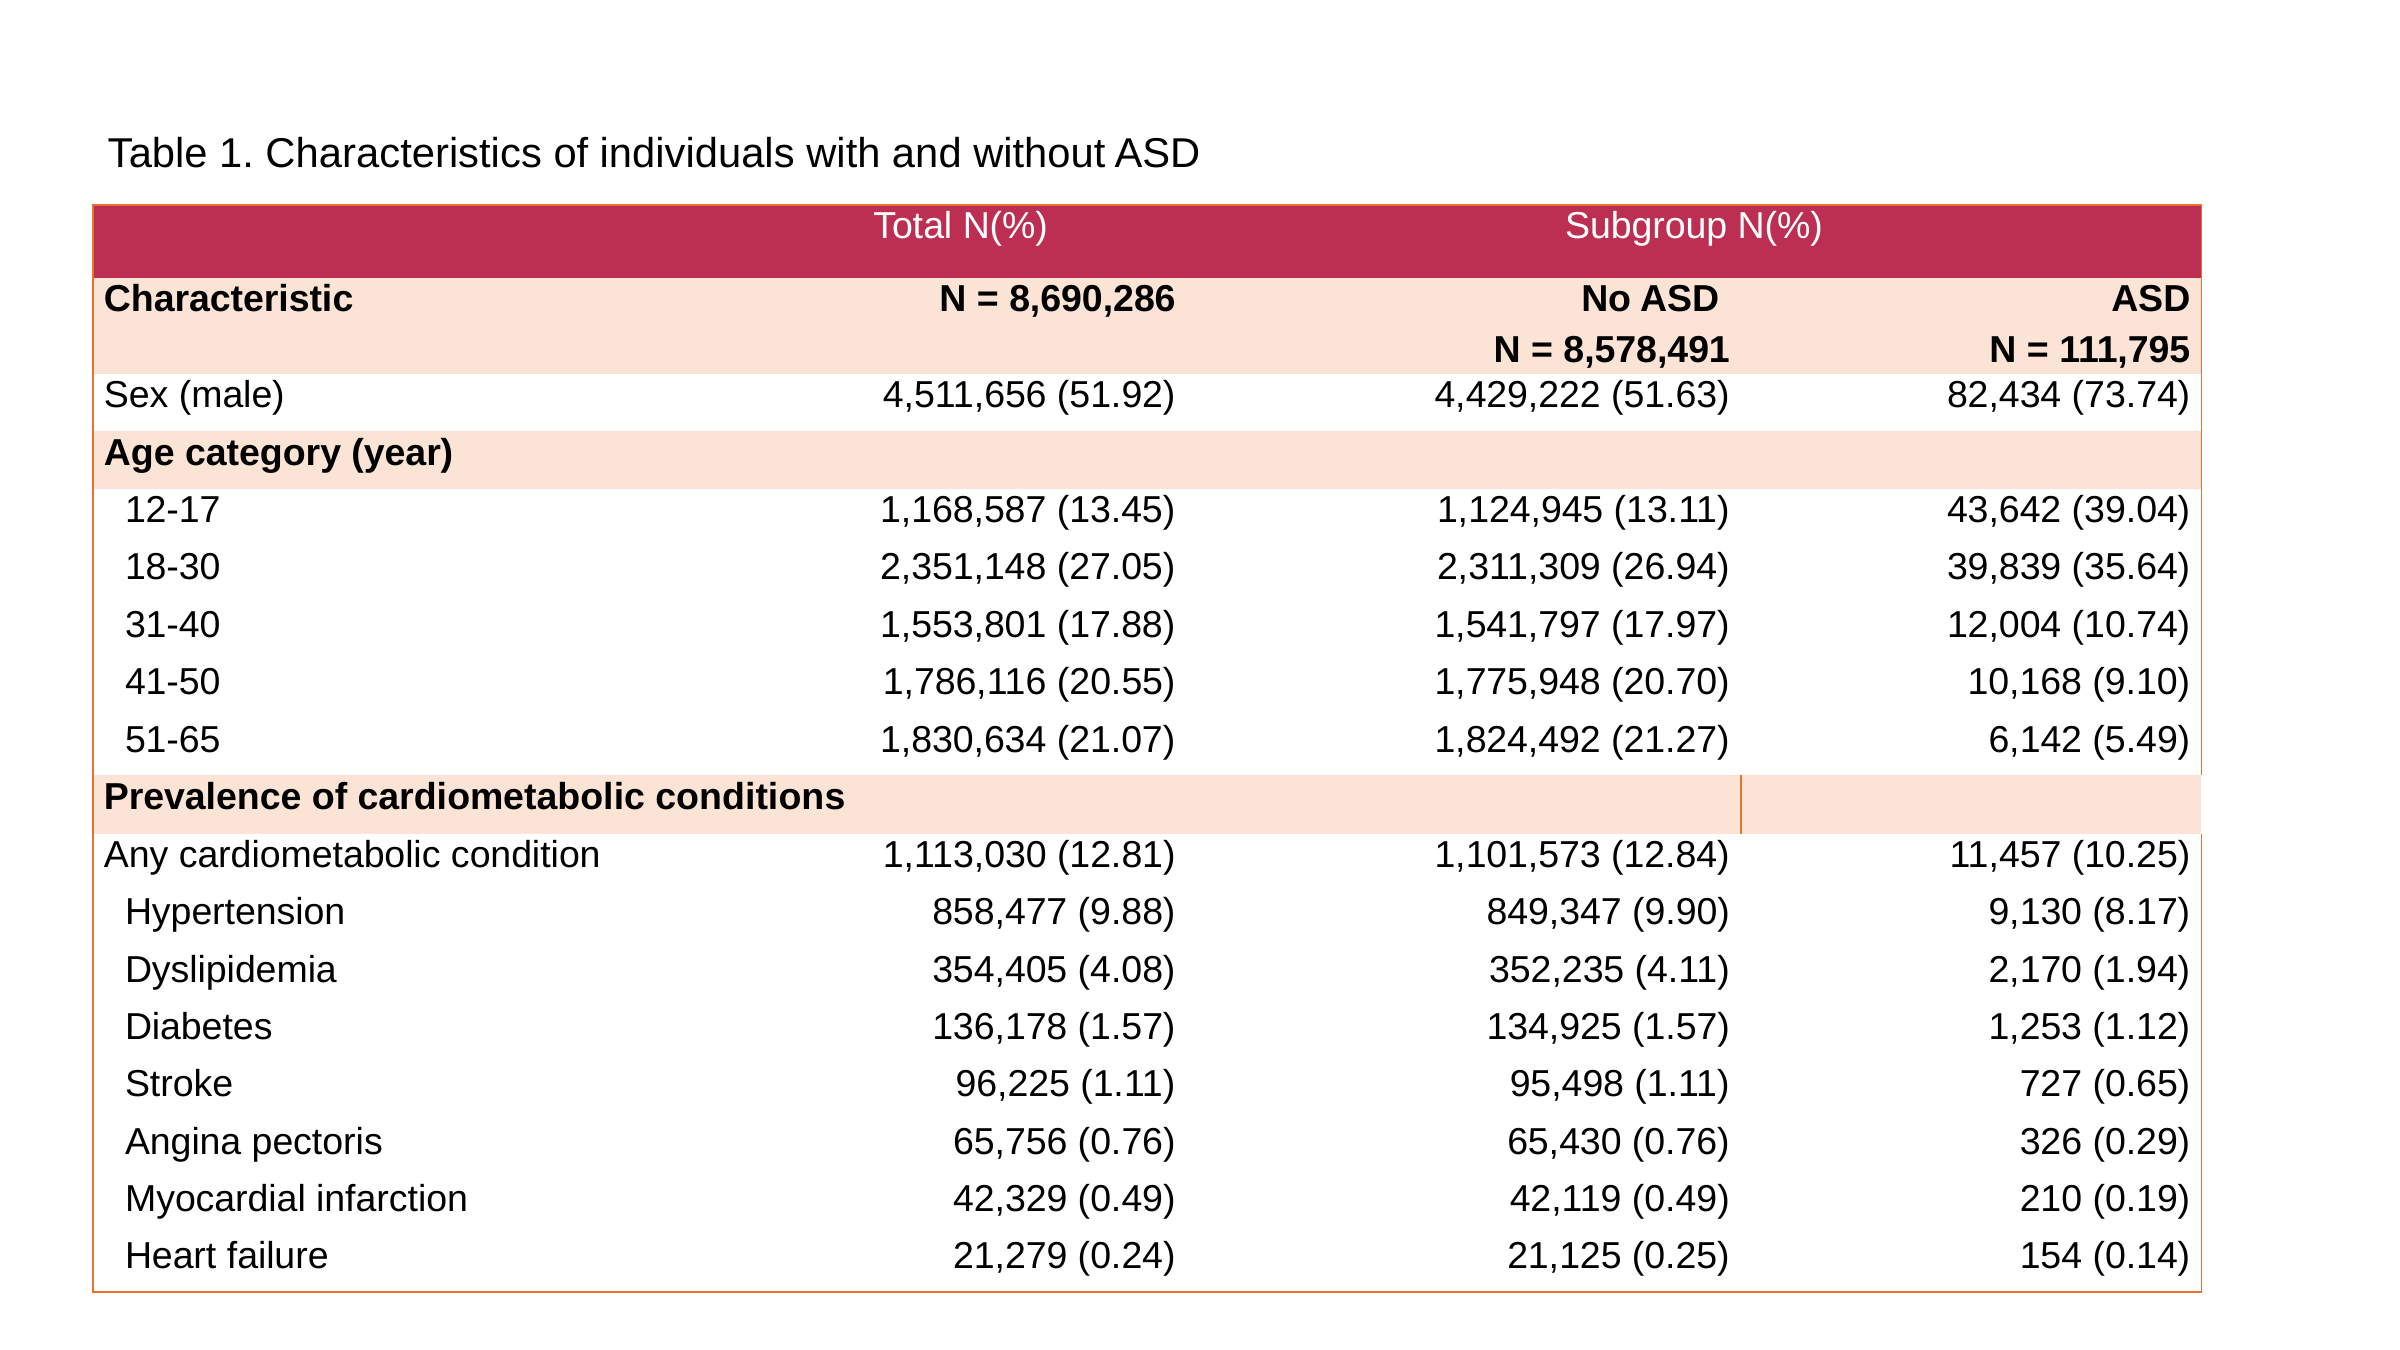

Table 1. Characteristics of individuals with and without ASD
|  | Total N(%) | Subgroup N(%) |  |
| --- | --- | --- | --- |
| Characteristic | N = 8,690,286 | No ASD N = 8,578,491 | ASD N = 111,795 |
| Sex (male) | 4,511,656 (51.92) | 4,429,222 (51.63) | 82,434 (73.74) |
| Age category (year) |  |  |  |
| 12-17 | 1,168,587 (13.45) | 1,124,945 (13.11) | 43,642 (39.04) |
| 18-30 | 2,351,148 (27.05) | 2,311,309 (26.94) | 39,839 (35.64) |
| 31-40 | 1,553,801 (17.88) | 1,541,797 (17.97) | 12,004 (10.74) |
| 41-50 | 1,786,116 (20.55) | 1,775,948 (20.70) | 10,168 (9.10) |
| 51-65 | 1,830,634 (21.07) | 1,824,492 (21.27) | 6,142 (5.49) |
| Prevalence of cardiometabolic conditions |  |  |  |
| Any cardiometabolic condition | 1,113,030 (12.81) | 1,101,573 (12.84) | 11,457 (10.25) |
| Hypertension | 858,477 (9.88) | 849,347 (9.90) | 9,130 (8.17) |
| Dyslipidemia | 354,405 (4.08) | 352,235 (4.11) | 2,170 (1.94) |
| Diabetes | 136,178 (1.57) | 134,925 (1.57) | 1,253 (1.12) |
| Stroke | 96,225 (1.11) | 95,498 (1.11) | 727 (0.65) |
| Angina pectoris | 65,756 (0.76) | 65,430 (0.76) | 326 (0.29) |
| Myocardial infarction | 42,329 (0.49) | 42,119 (0.49) | 210 (0.19) |
| Heart failure | 21,279 (0.24) | 21,125 (0.25) | 154 (0.14) |
|  | Total N(%) | Subgroup N(%) |  |
| --- | --- | --- | --- |
| Characteristic | N = 8,690,286 | No ASD N = 8,578,491 | ASD N = 111,795 |
| Sex (male) | 4,511,656 (51.92) | 4,429,222 (51.63) | 82,434 (73.74) |
| Age category |  |  |  |
| 12-17 | 1,168,587 (13.45) | 1,124,945 (13.11) | 43,642 (39.04) |
| 18-30 | 2,351,148 (27.05) | 2,311,309 (26.94) | 39,839 (35.64) |
| 31-40 | 1,553,801 (17.88) | 1,541,797 (17.97) | 12,004 (10.74) |
| 41-50 | 1,786,116 (20.55) | 1,775,948 (20.70) | 10,168 (9.10) |
| 51-65 | 1,830,634 (21.07) | 1,824,492 (21.27) | 6,142 (5.49) |
| Prevalence of cardiometabolic diseases |  |  |  |
| Any cardiometabolic disease | 1,113,030 (12.81) | 1,101,573 (12.84) | 11,457 (10.25) |
| Hypertension | 858,477 (9.88) | 849,347 (9.90) | 9,130 (8.17) |
| Dyslipidemia | 354,405 (4.08) | 352,235 (4.11) | 2,170 (1.94) |
| Diabetes | 136,178 (1.57) | 134,925 (1.57) | 1,253 (1.12) |
| Stroke | 96,225 (1.11) | 95,498 (1.11) | 727 (0.65) |
| Angina pectoris | 65,756 (0.76) | 65,430 (0.76) | 326 (0.29) |
| Myocardial infarction | 42,329 (0.49) | 42,119 (0.49) | 210 (0.19) |
| Heart failure | 21,279 (0.24) | 21,125 (0.25) | 154 (0.14) |